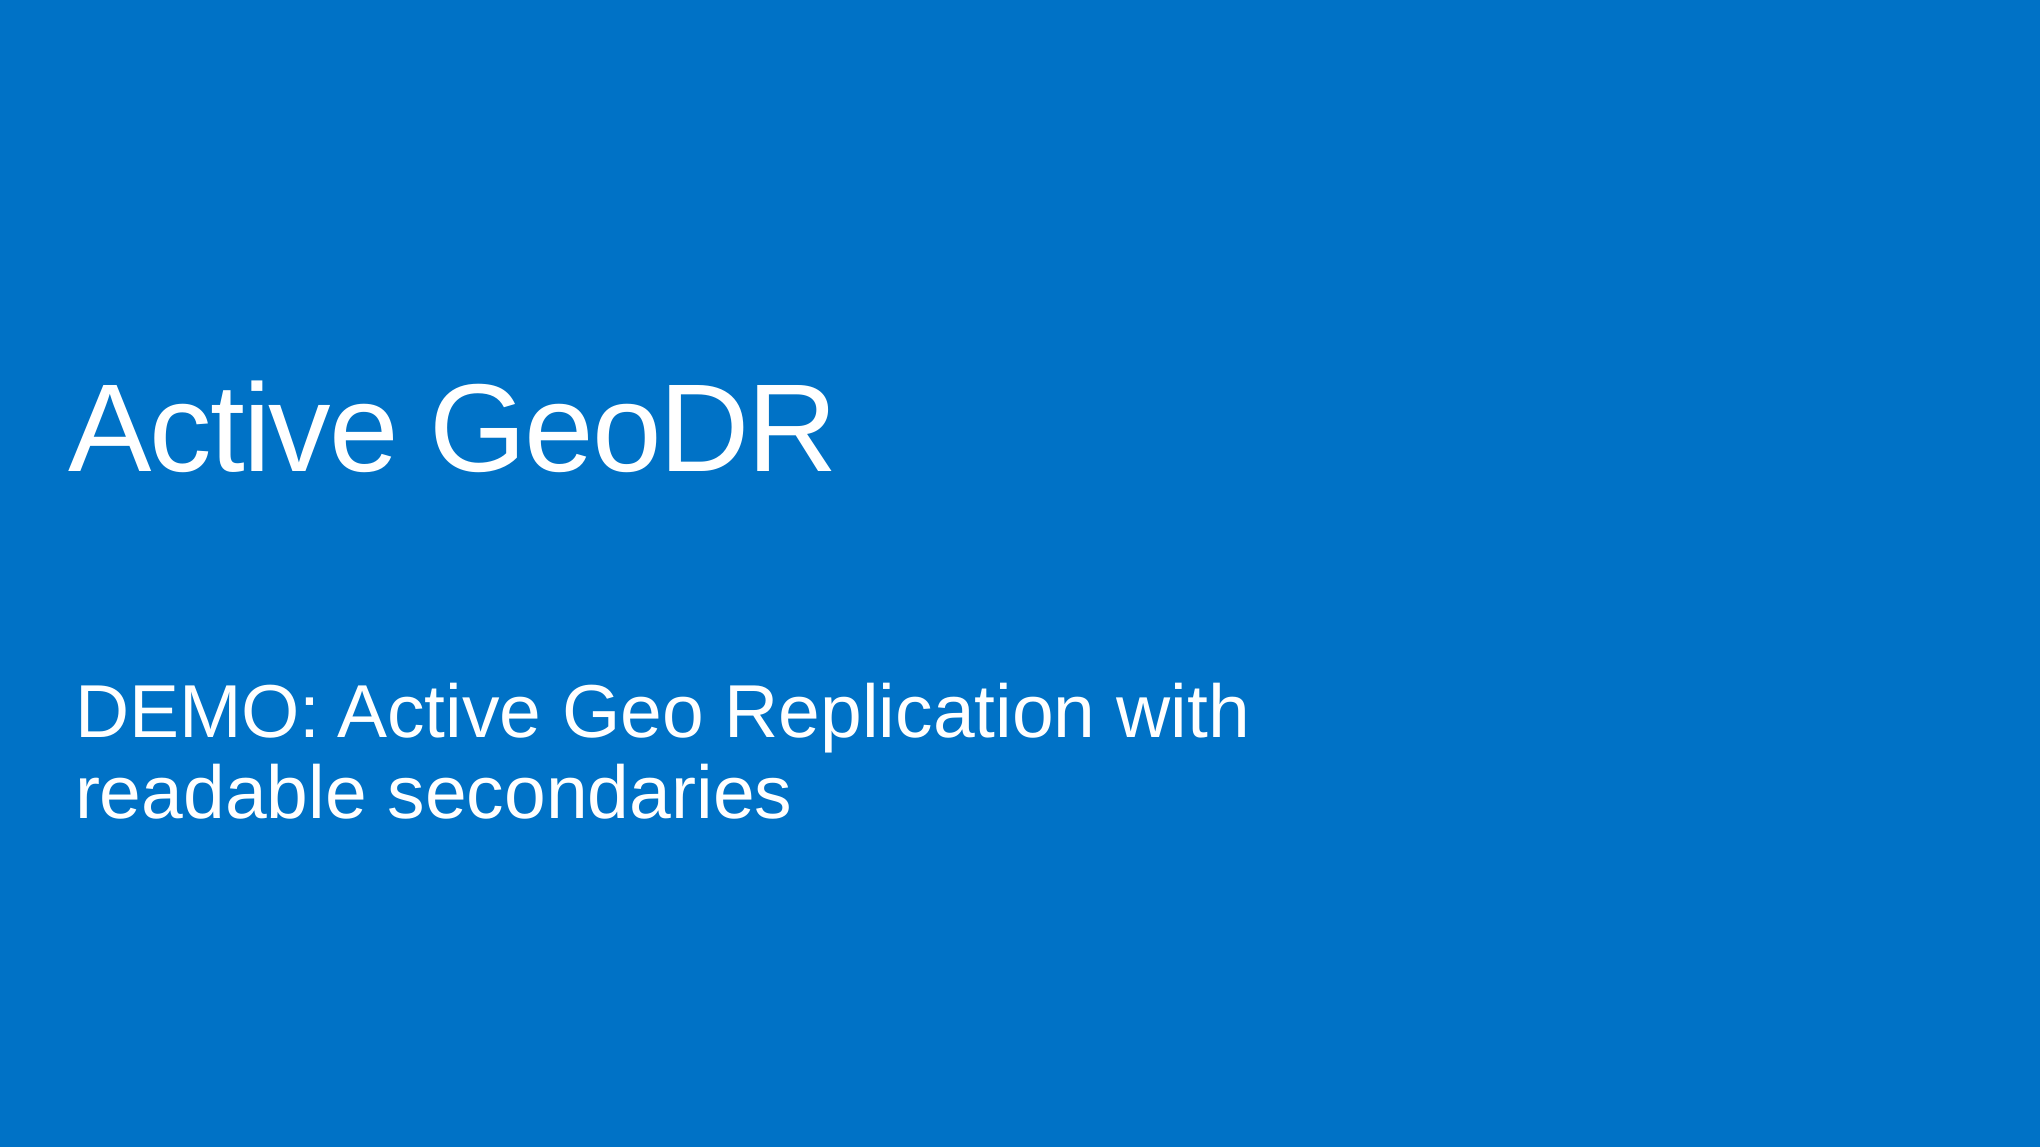

# Active GeoDR
DEMO: Active Geo Replication with readable secondaries